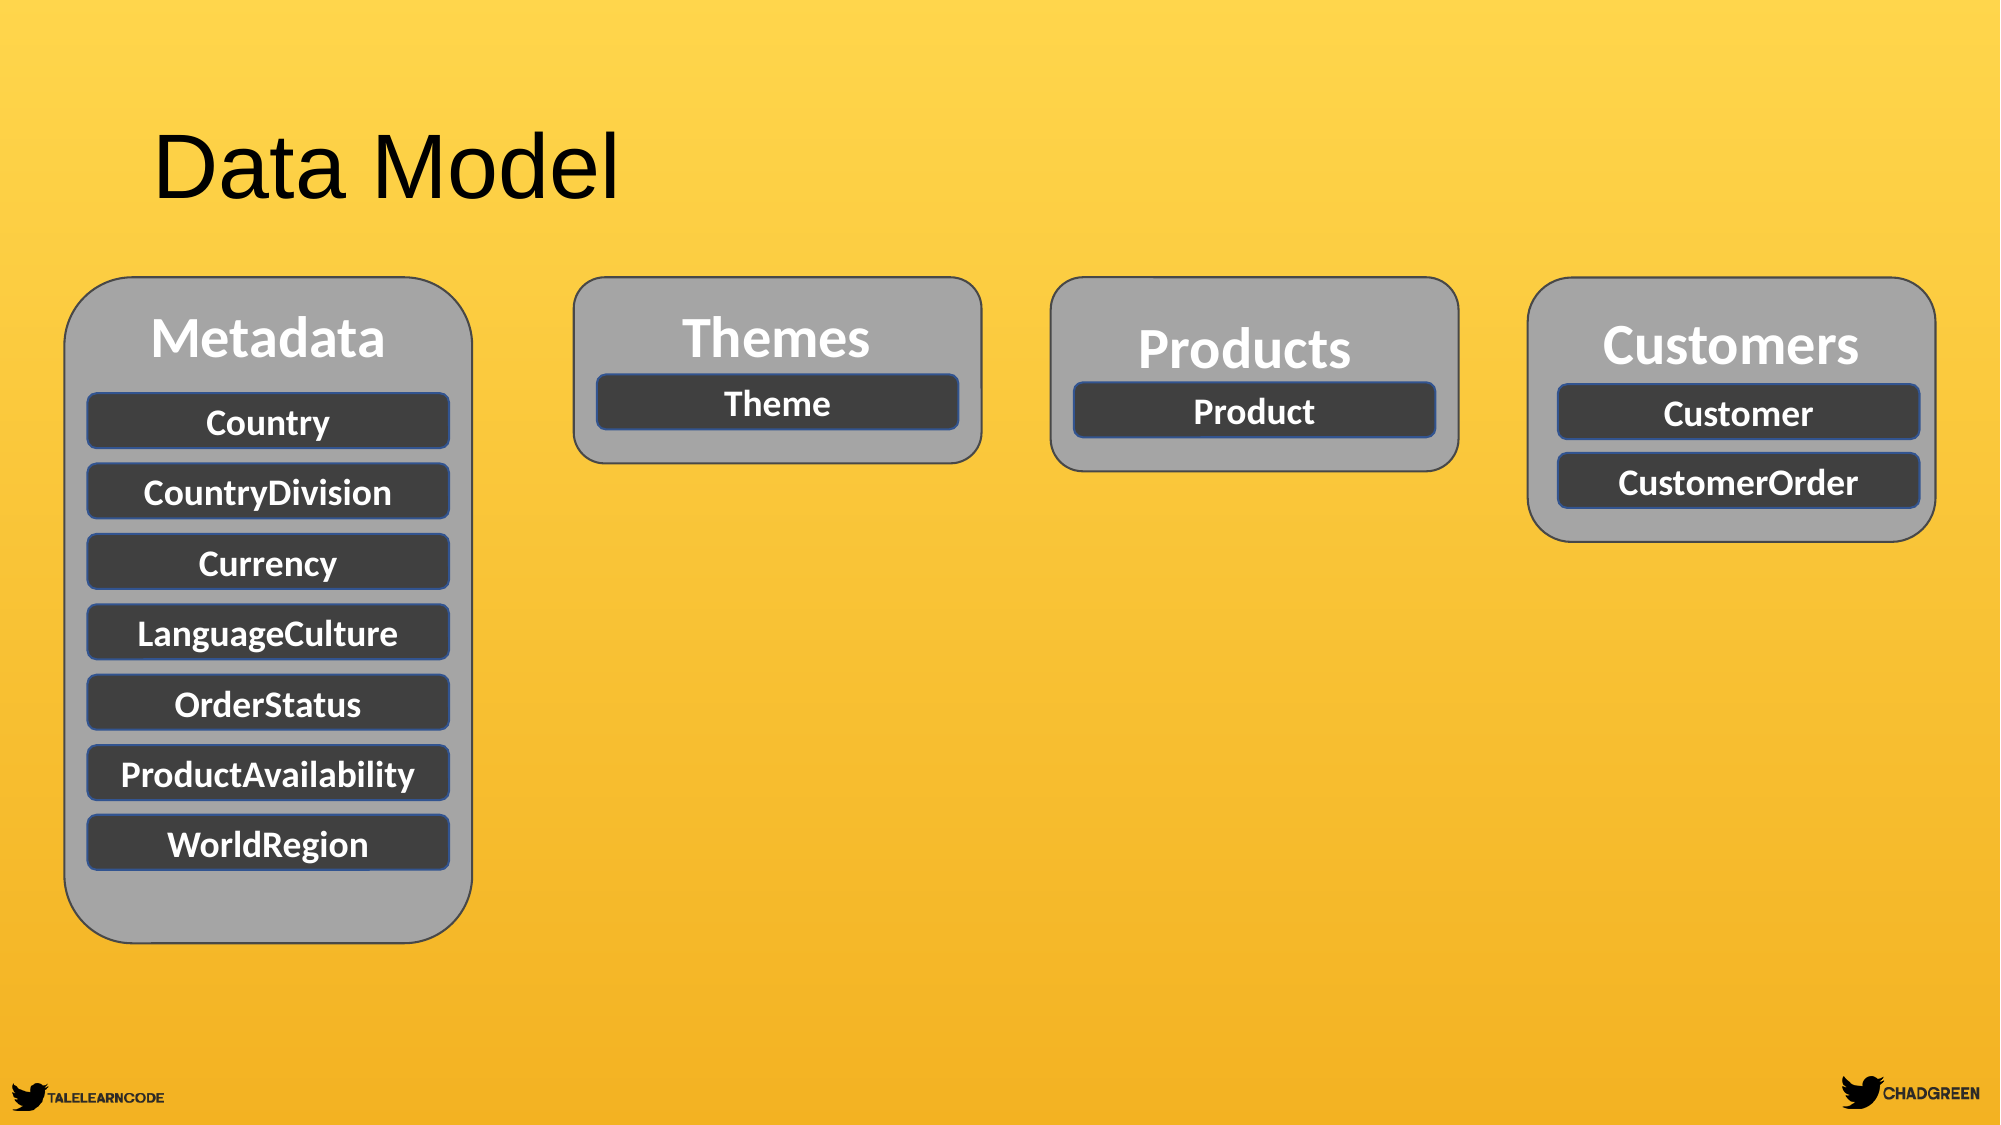

# Data Model

Metadata
Themes
Customers
Products
Theme
Product
Customer
Country
CustomerOrder
CountryDivision
Currency
LanguageCulture
OrderStatus
ProductAvailability
WorldRegion